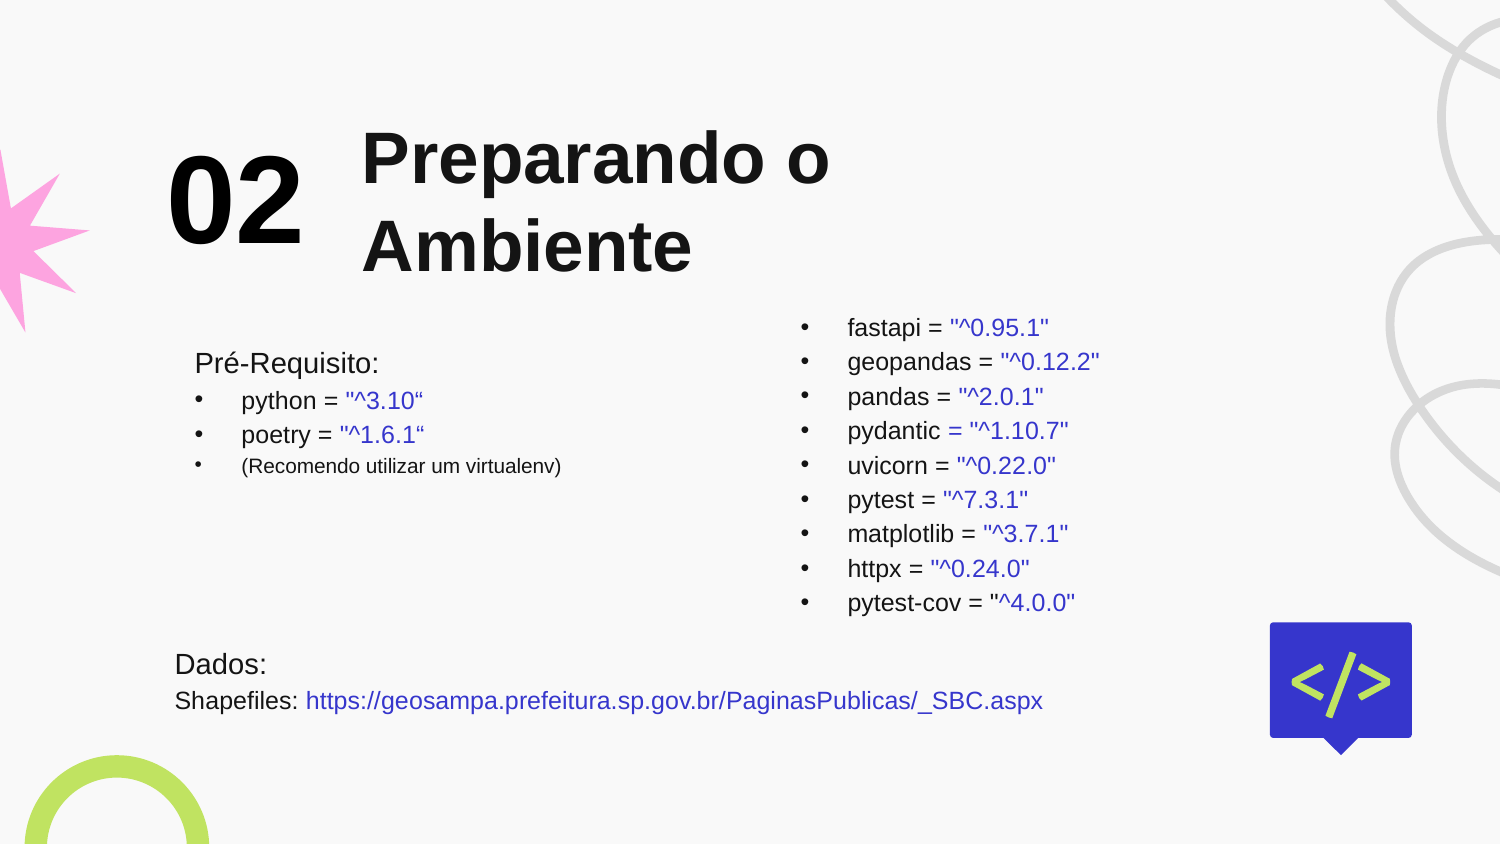

# Preparando o Ambiente
02

fastapi = "^0.95.1"
geopandas = "^0.12.2"
pandas = "^2.0.1"
pydantic = "^1.10.7"
uvicorn = "^0.22.0"
pytest = "^7.3.1"
matplotlib = "^3.7.1"
httpx = "^0.24.0"
pytest-cov = "^4.0.0"
Pré-Requisito:
python = "^3.10“
poetry = "^1.6.1“
(Recomendo utilizar um virtualenv)

Dados:
Shapefiles: https://geosampa.prefeitura.sp.gov.br/PaginasPublicas/_SBC.aspx